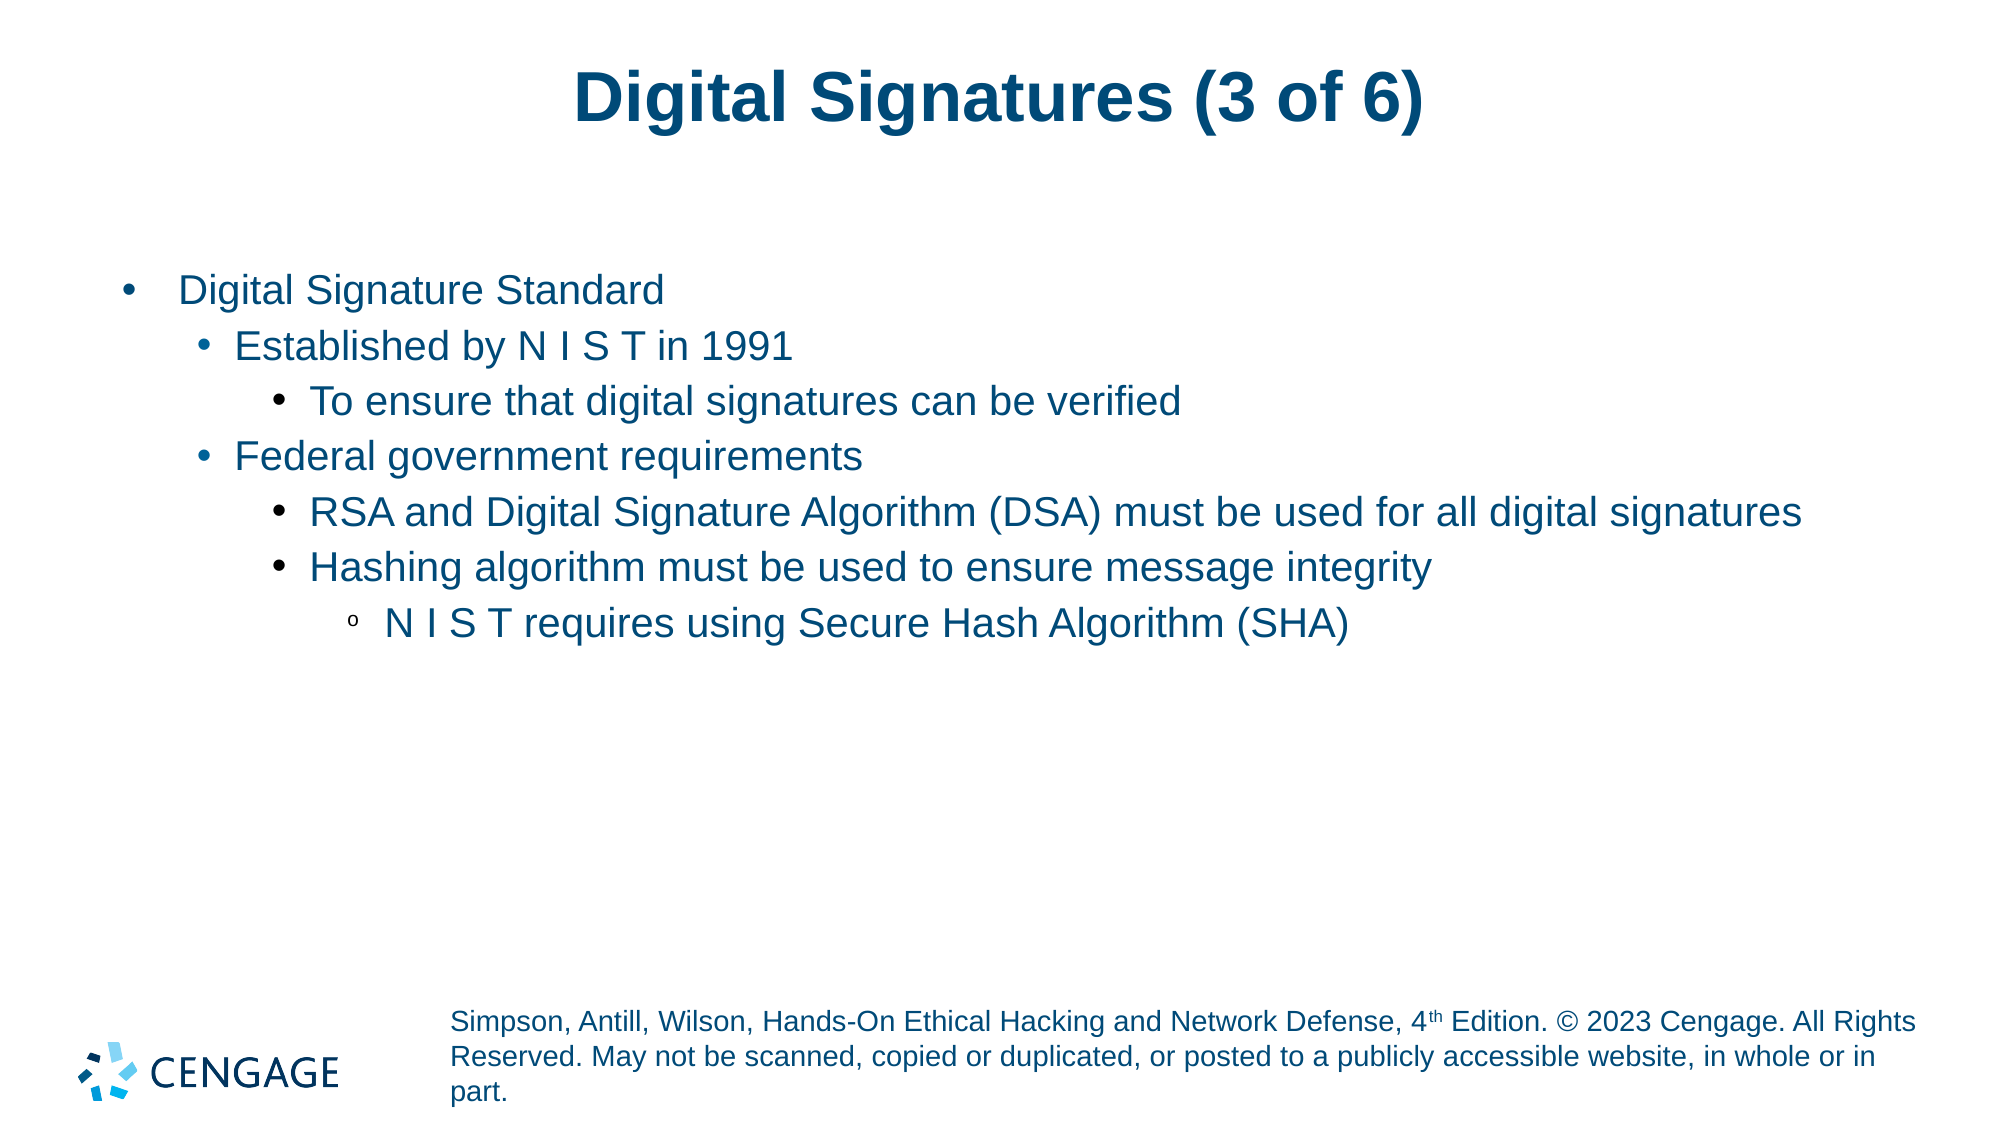

# Digital Signatures (3 of 6)
Digital Signature Standard
Established by N I S T in 1991
To ensure that digital signatures can be verified
Federal government requirements
RSA and Digital Signature Algorithm (DSA) must be used for all digital signatures
Hashing algorithm must be used to ensure message integrity
N I S T requires using Secure Hash Algorithm (SHA)